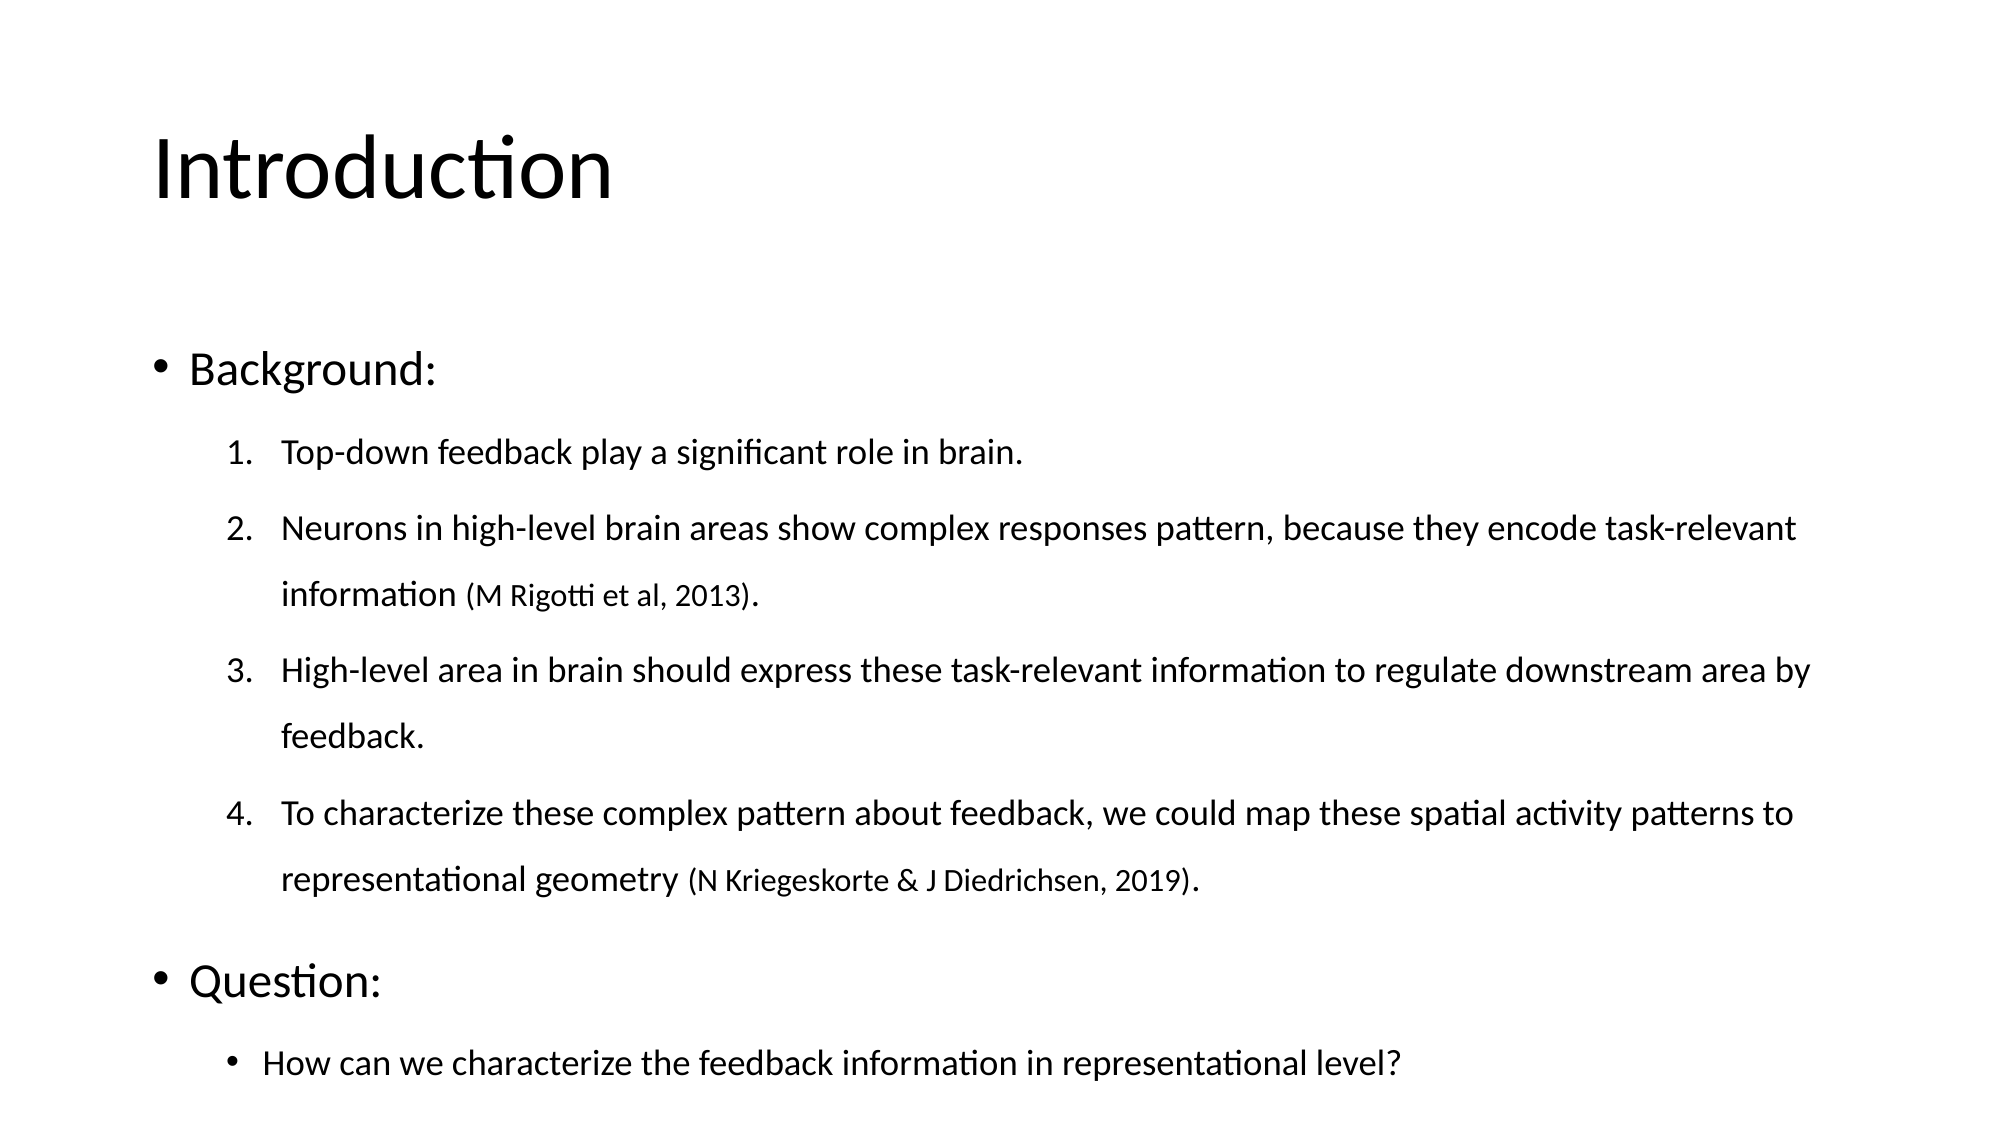

# Introduction
Background:
Top-down feedback play a significant role in brain.
Neurons in high-level brain areas show complex responses pattern, because they encode task-relevant information (M Rigotti et al, 2013).
High-level area in brain should express these task-relevant information to regulate downstream area by feedback.
To characterize these complex pattern about feedback, we could map these spatial activity patterns to representational geometry (N Kriegeskorte & J Diedrichsen, 2019).
Question:
How can we characterize the feedback information in representational level?